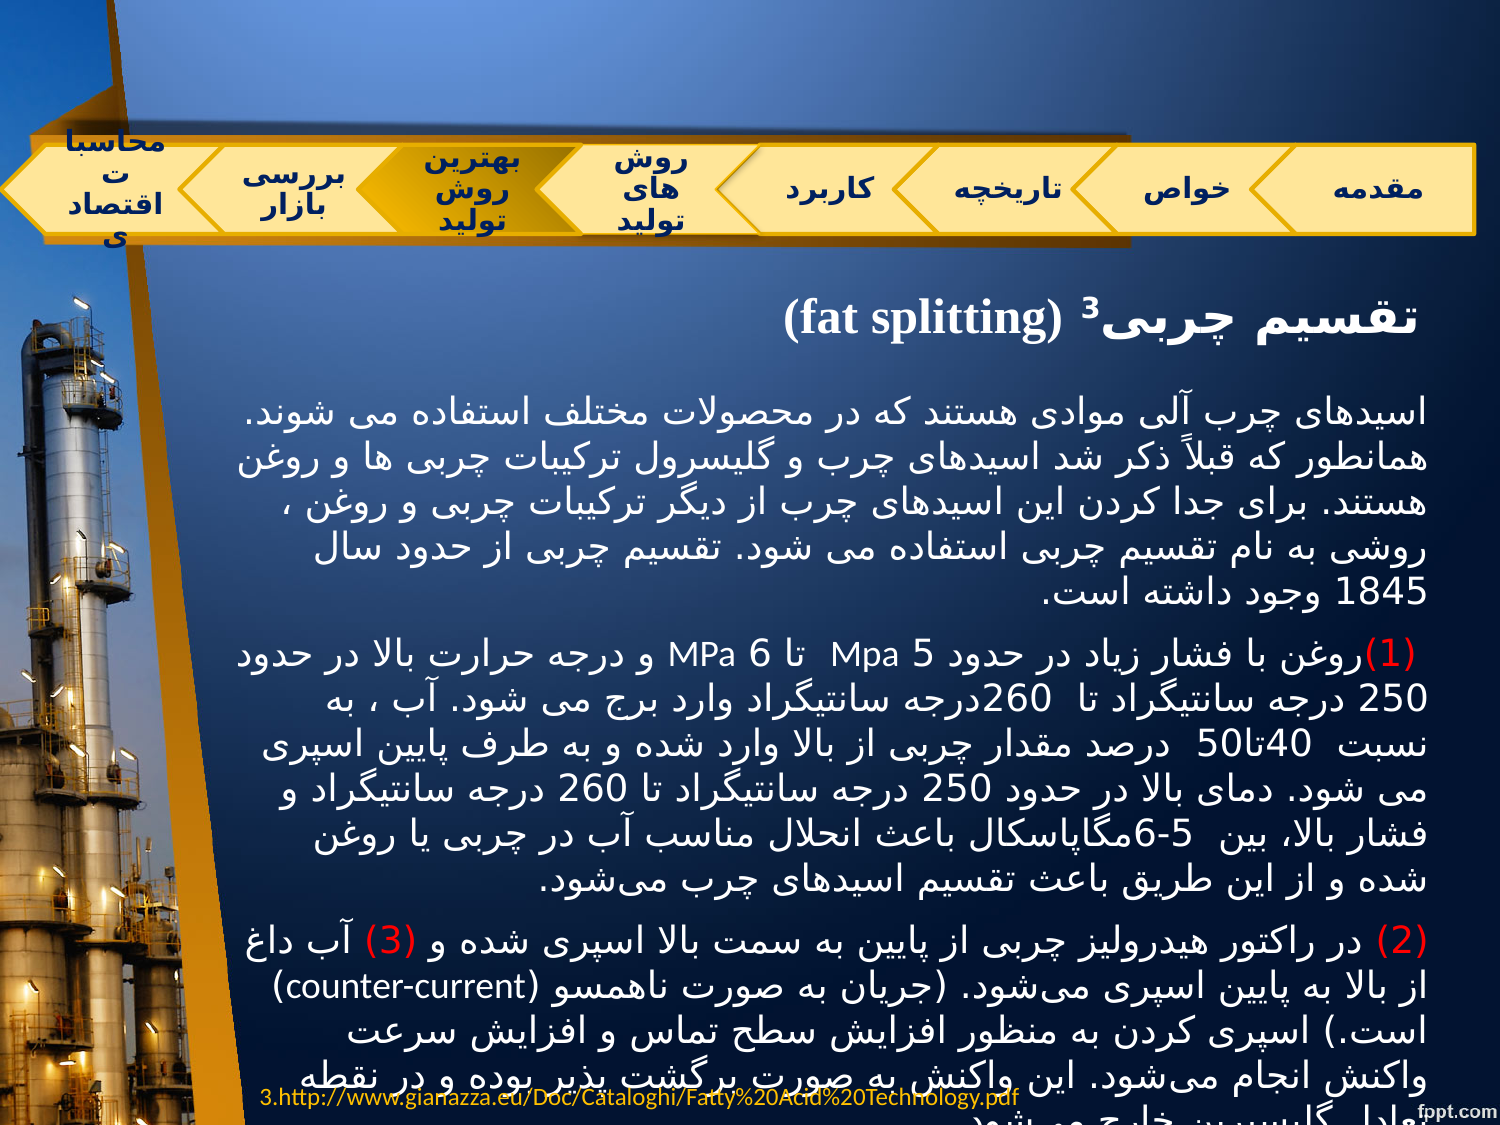

مقدمه
خواص
تاریخچه
کاربرد
روش های تولید
بهترین روش تولید
بررسی بازار
محاسبات اقتصادی
 تقسیم چربی3 (fat splitting)

اسیدهای چرب آلی موادی هستند که در محصولات مختلف استفاده می شوند. همانطور که قبلاً ذکر شد اسیدهای چرب و گلیسرول ترکیبات چربی ها و روغن هستند. برای جدا کردن این اسیدهای چرب از دیگر ترکیبات چربی و روغن ، روشی به نام تقسیم چربی استفاده می شود. تقسیم چربی از حدود سال 1845 وجود داشته است.
 (1)روغن با فشار زیاد در حدود 5 Mpa  تا 6 MPa و درجه حرارت بالا در حدود 250 درجه سانتیگراد تا  260درجه سانتیگراد وارد برج می شود. آب ، به نسبت  40تا50  درصد مقدار چربی از بالا وارد شده و به طرف پایین اسپری می شود. دمای بالا در حدود 250 درجه سانتیگراد تا 260 درجه سانتیگراد و فشار بالا، بین  5-6مگاپاسکال باعث انحلال مناسب آب در چربی یا روغن شده و از این طریق باعث تقسیم اسیدهای چرب می‌شود.
(2) در راکتور هیدرولیز چربی از پایین به سمت بالا اسپری شده و (3) آب داغ از بالا به پایین اسپری می‌شود. (جریان به صورت ناهمسو (counter-current) است.) اسپری کردن به منظور افزایش سطح تماس و افزایش سرعت واکنش انجام می‌شود. این واکنش به صورت برگشت پذیر بوده و در نقطه تعادل گلیسیرین خارج می‌شود.
3.http://www.gianazza.eu/Doc/Cataloghi/Fatty%20Acid%20Technology.pdf